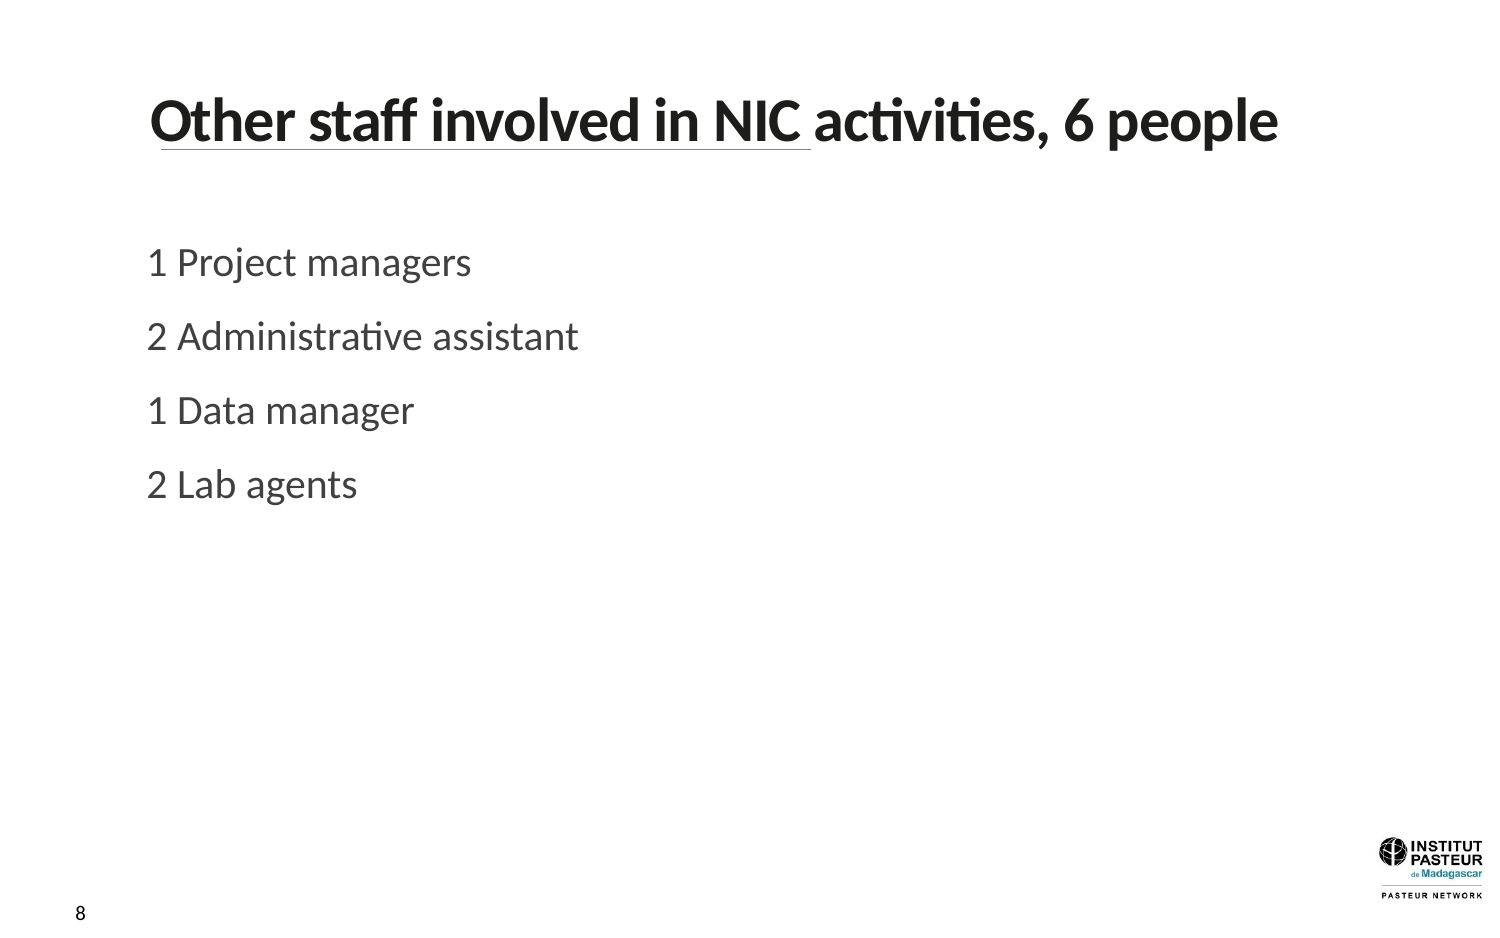

# Other staff involved in NIC activities, 6 people
1 Project managers
2 Administrative assistant
1 Data manager
2 Lab agents

8
11